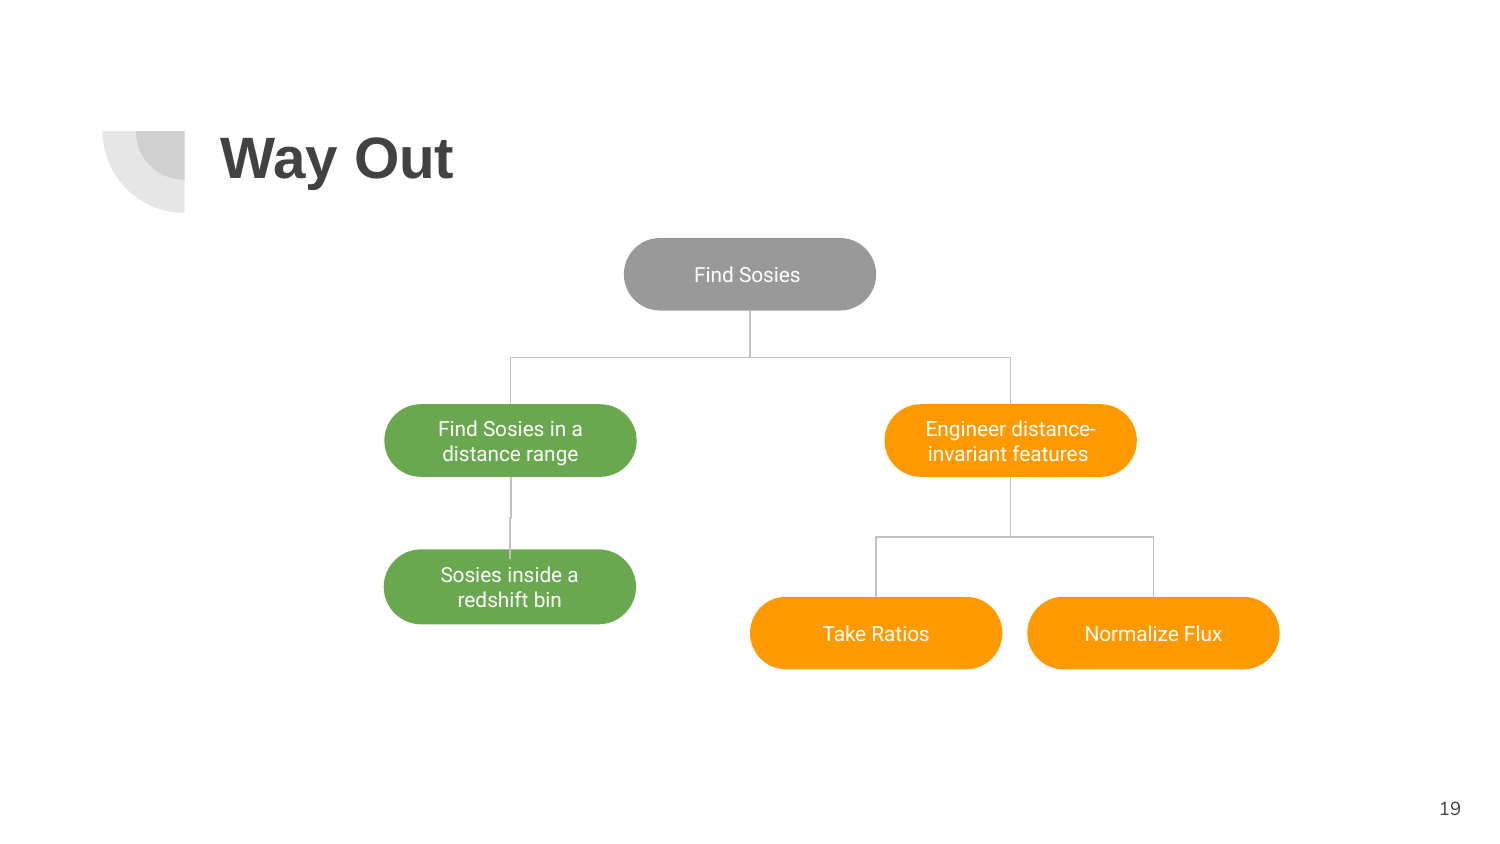

# Way Out
Find Sosies
Find Sosies in a distance range
Engineer distance-invariant features
Sosies inside a redshift bin
Take Ratios
Normalize Flux
19